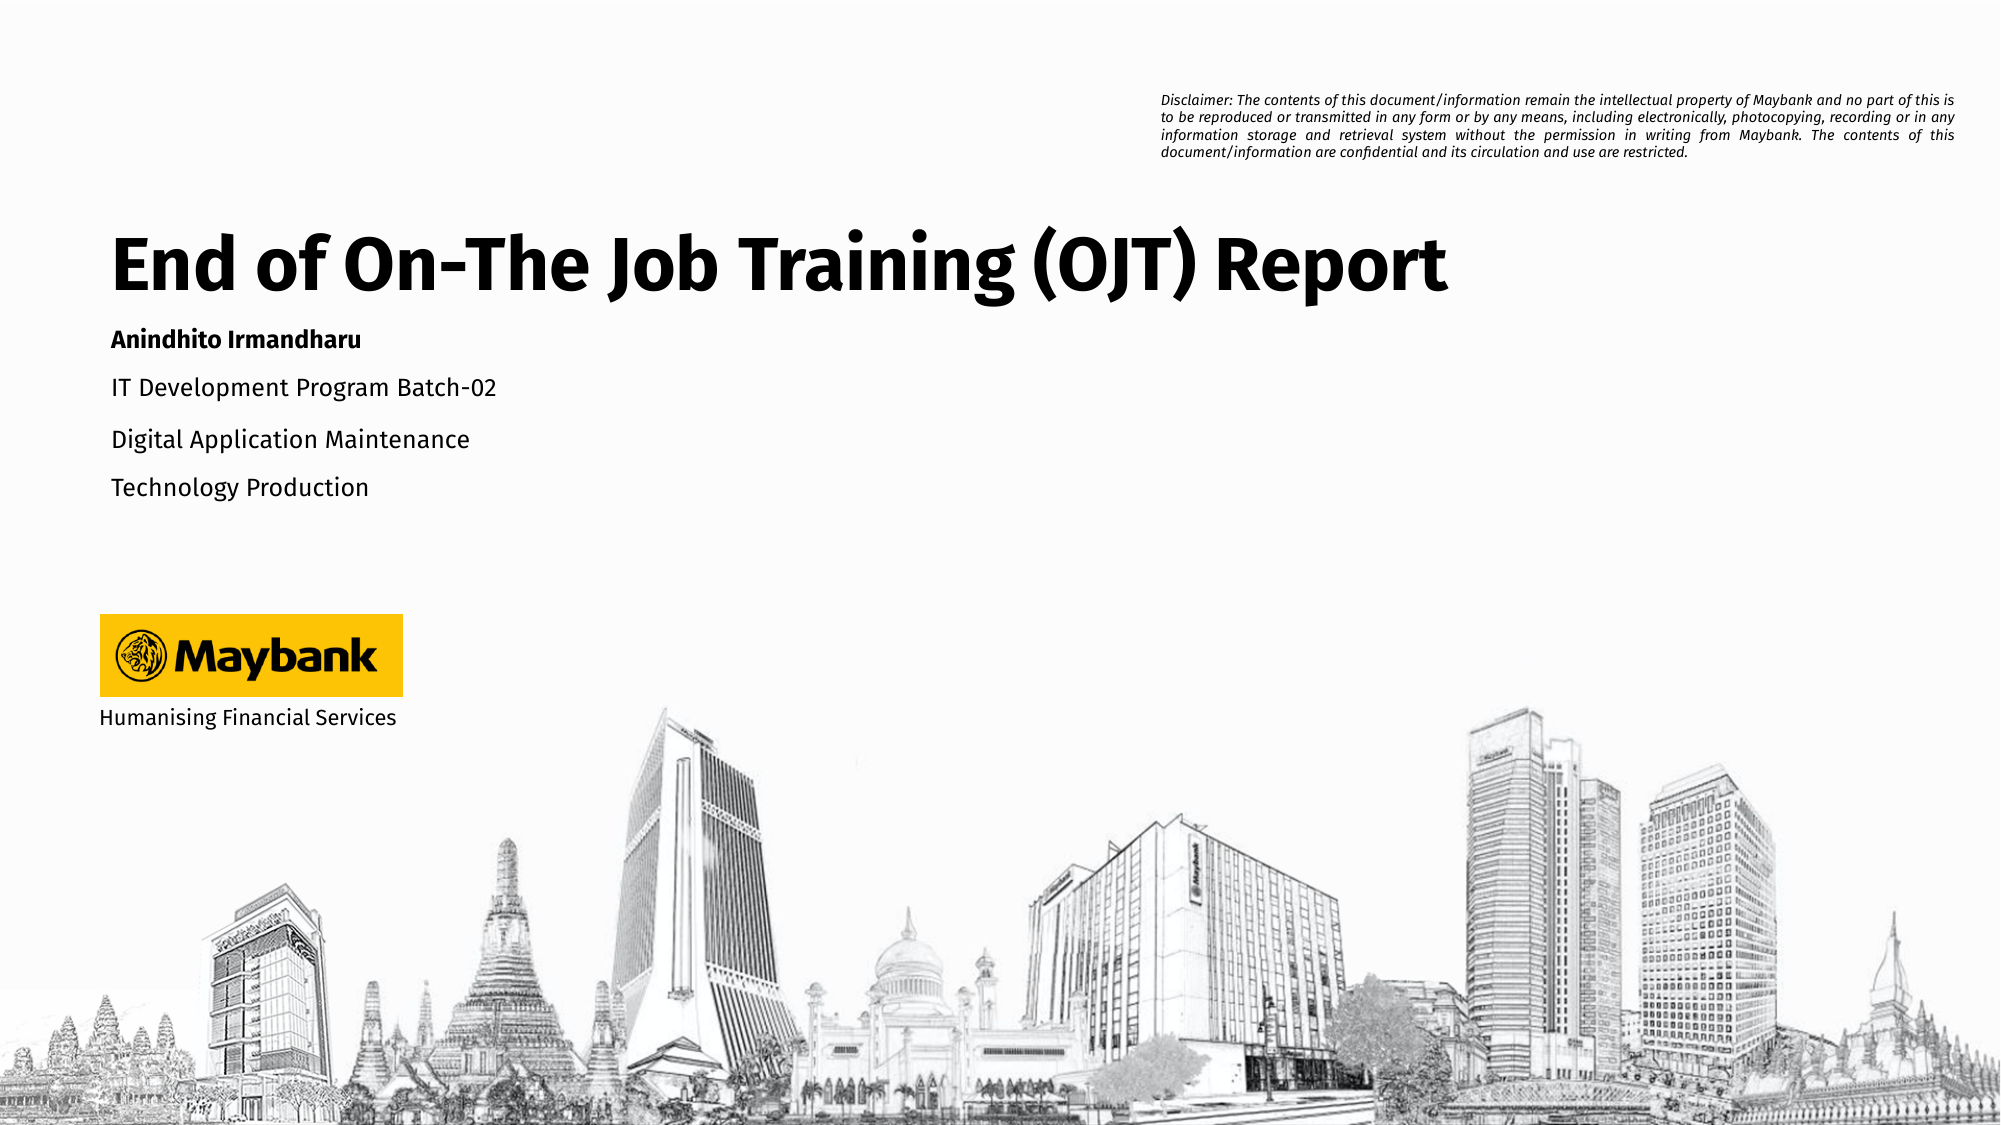

# End of On-The Job Training (OJT) Report
Anindhito Irmandharu
IT Development Program Batch-02
Digital Application Maintenance
Technology Production